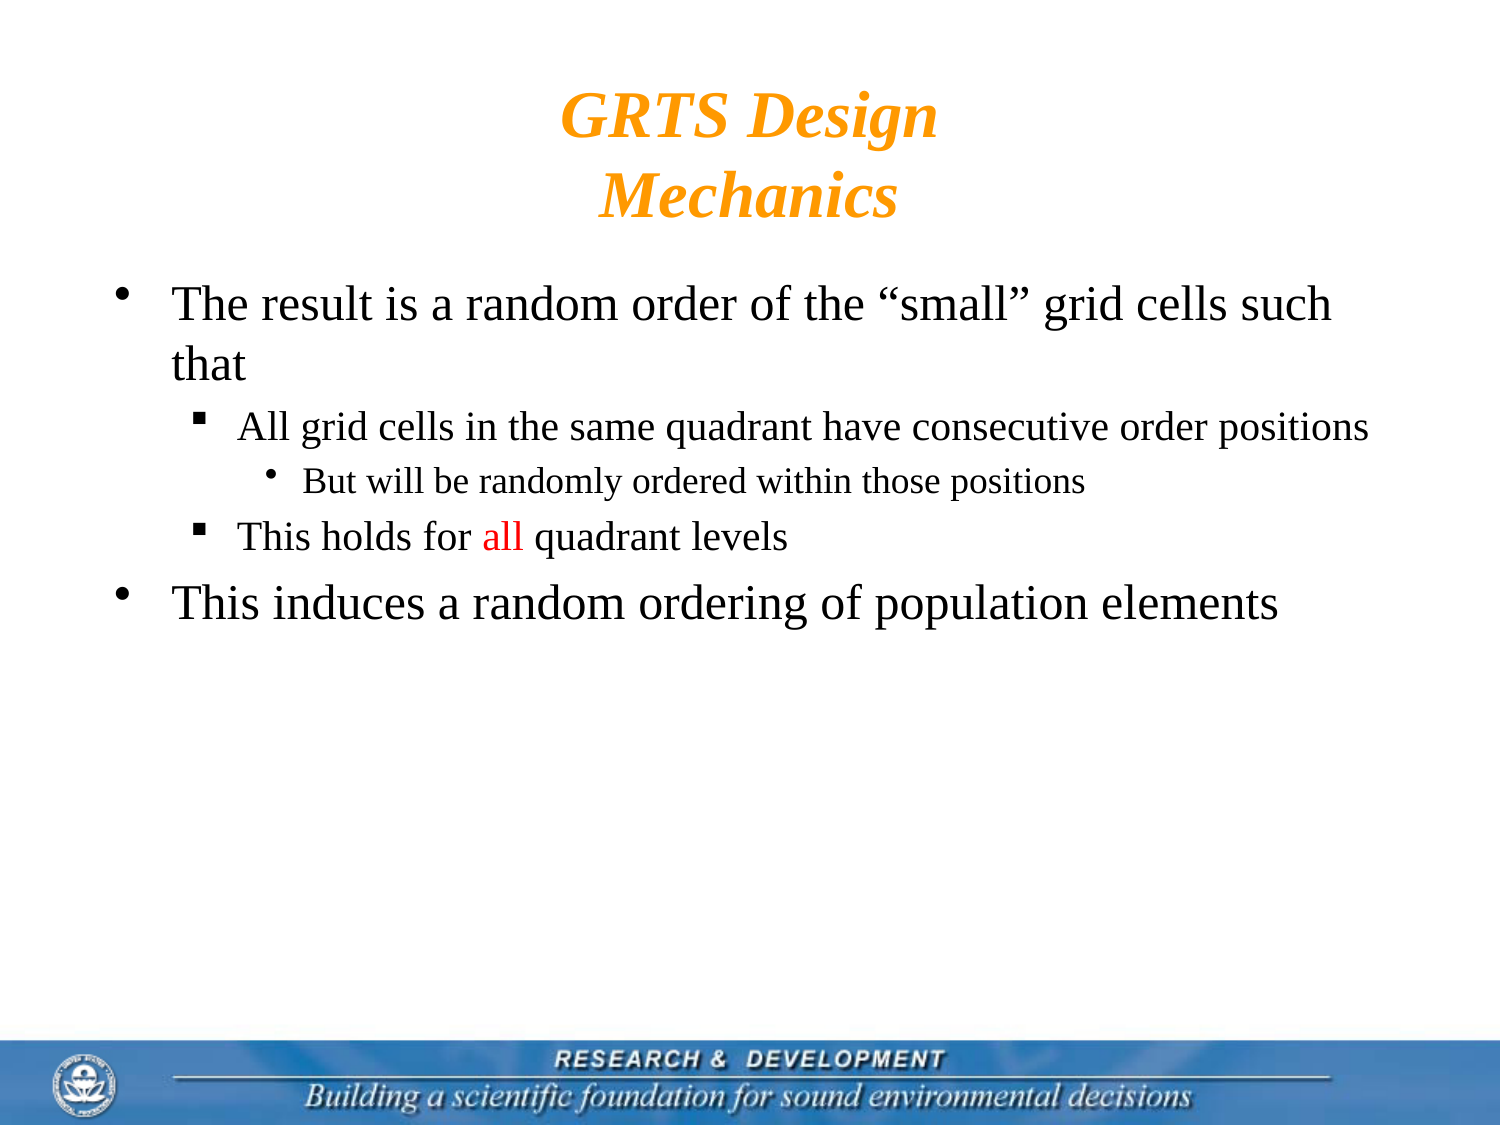

# GRTS Design Mechanics
The result is a random order of the “small” grid cells such that
All grid cells in the same quadrant have consecutive order positions
But will be randomly ordered within those positions
This holds for all quadrant levels
This induces a random ordering of population elements